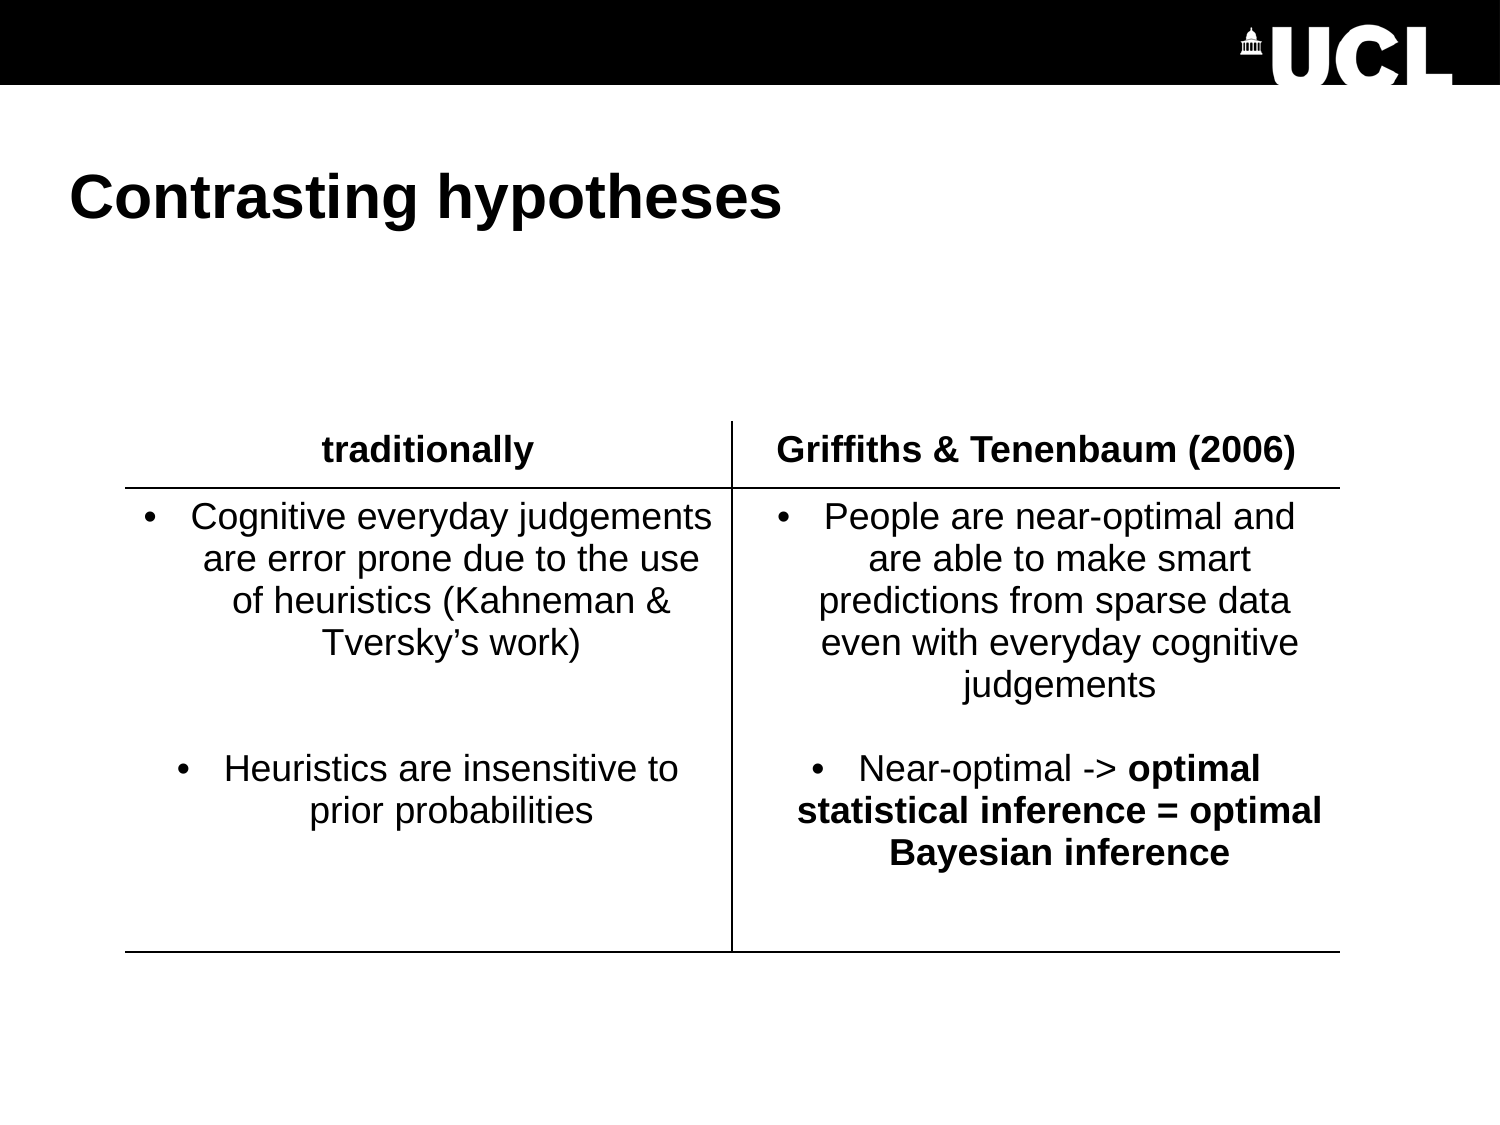

# Contrasting hypotheses
| traditionally | Griffiths & Tenenbaum (2006) |
| --- | --- |
| Cognitive everyday judgements are error prone due to the use of heuristics (Kahneman & Tversky’s work) Heuristics are insensitive to prior probabilities | People are near-optimal and are able to make smart predictions from sparse data even with everyday cognitive judgements Near-optimal -> optimal statistical inference = optimal Bayesian inference |